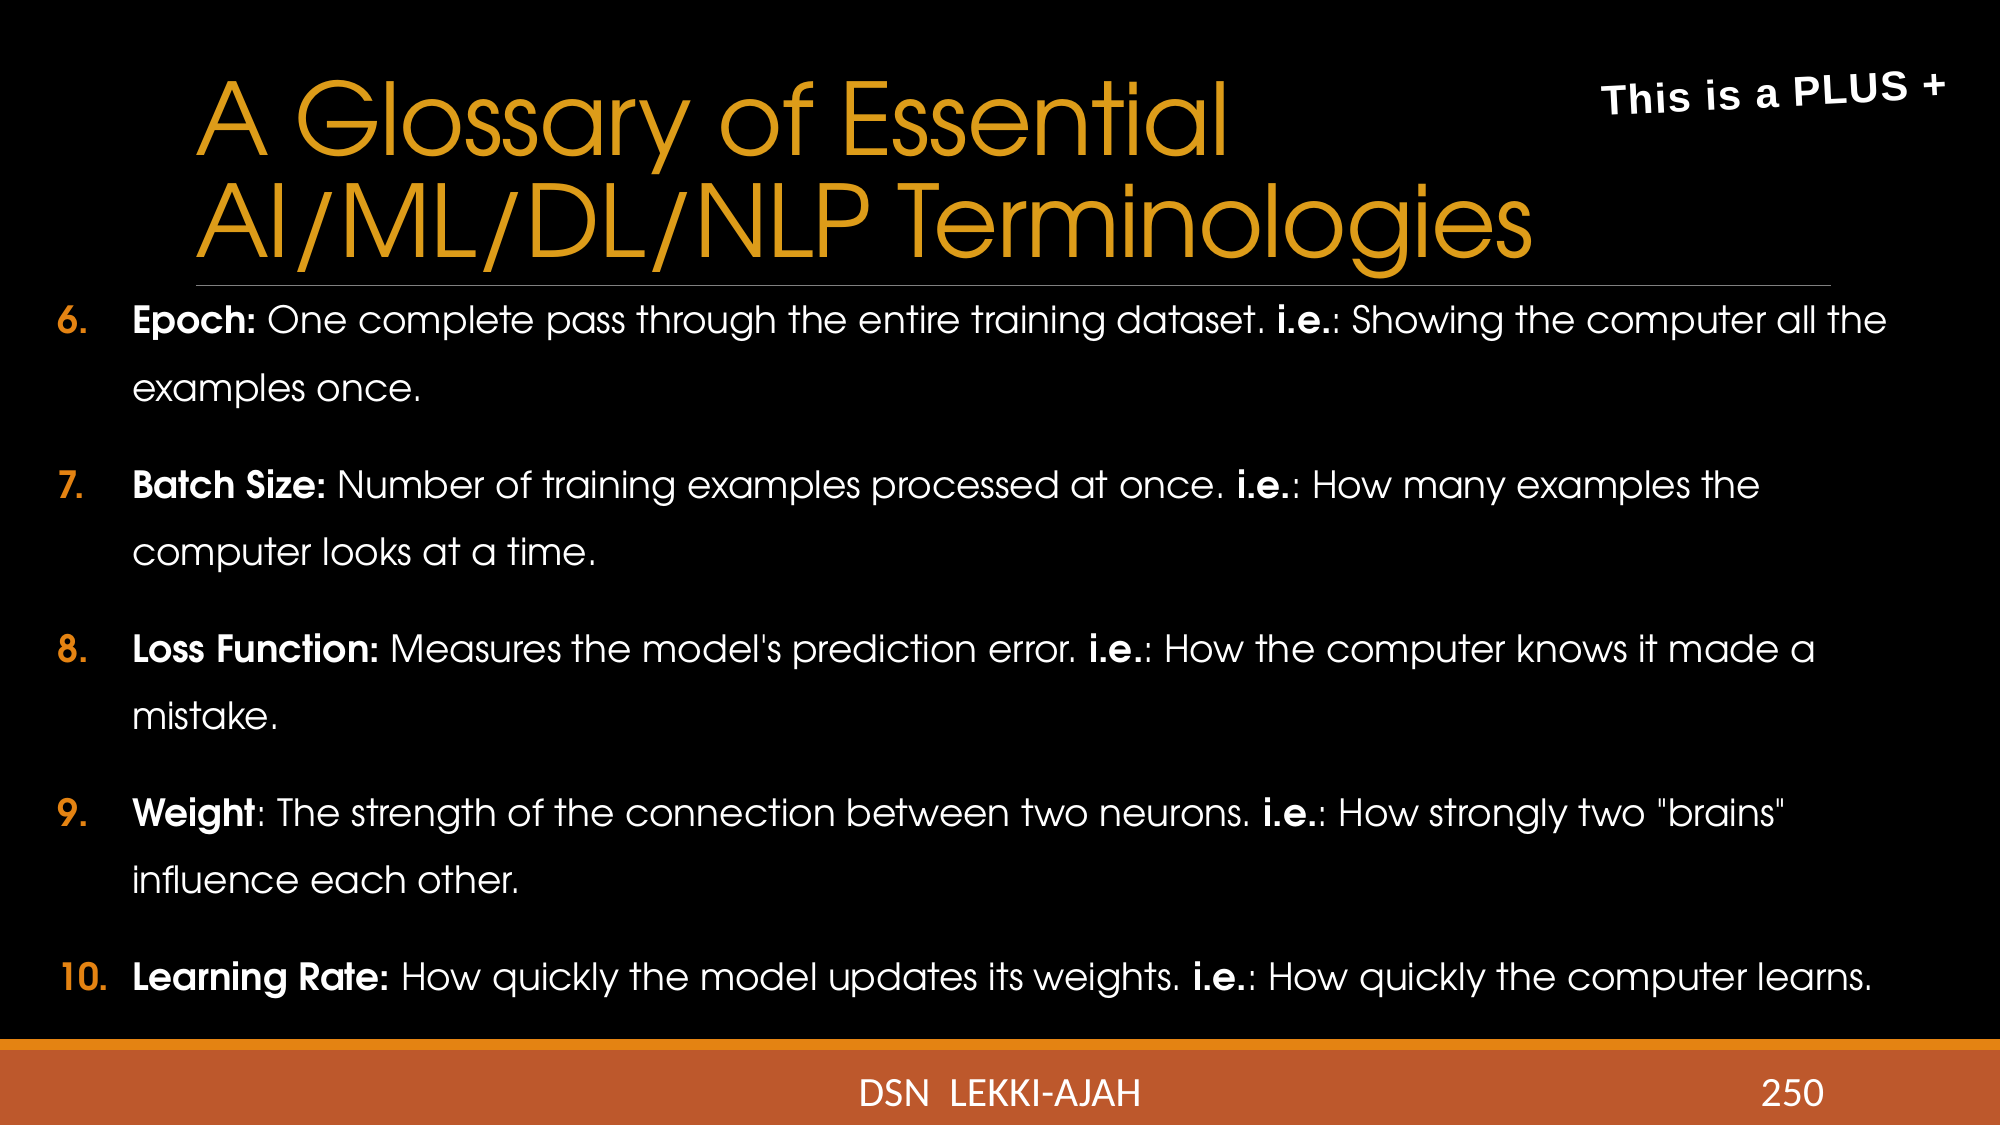

# A Glossary of Essential AI/ML/DL/NLP Terminologies
This is a PLUS +
Epoch: One complete pass through the entire training dataset. i.e.: Showing the computer all the examples once.
Batch Size: Number of training examples processed at once. i.e.: How many examples the computer looks at a time.
Loss Function: Measures the model's prediction error. i.e.: How the computer knows it made a mistake.
Weight: The strength of the connection between two neurons. i.e.: How strongly two "brains" influence each other.
Learning Rate: How quickly the model updates its weights. i.e.: How quickly the computer learns.
DSN  LEKKI-AJAH
250